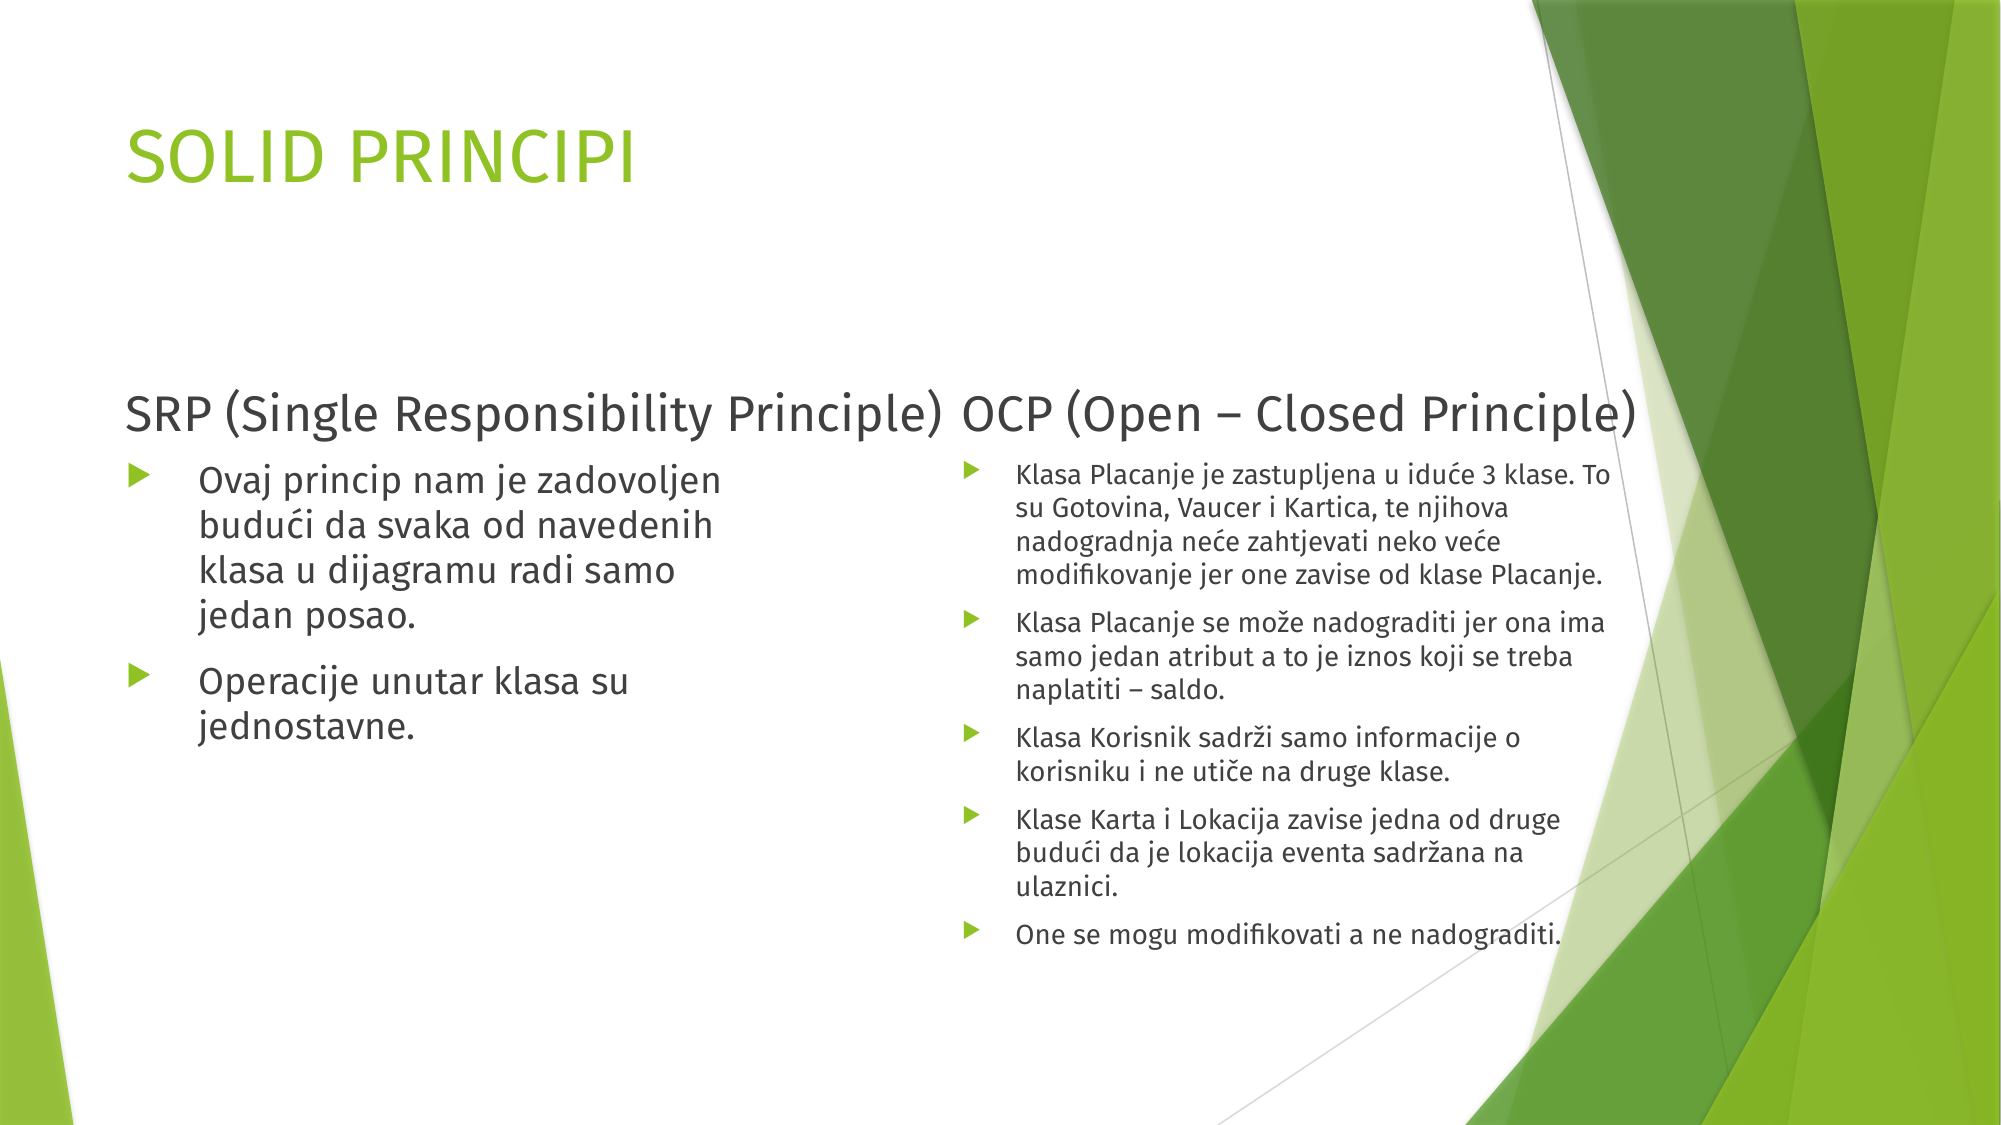

# SOLID PRINCIPI
SRP (Single Responsibility Principle)
OCP (Open – Closed Principle)
Ovaj princip nam je zadovoljen budući da svaka od navedenih klasa u dijagramu radi samo jedan posao.
Operacije unutar klasa su jednostavne.
Klasa Placanje je zastupljena u iduće 3 klase. To su Gotovina, Vaucer i Kartica, te njihova nadogradnja neće zahtjevati neko veće modifikovanje jer one zavise od klase Placanje.
Klasa Placanje se može nadograditi jer ona ima samo jedan atribut a to je iznos koji se treba naplatiti – saldo.
Klasa Korisnik sadrži samo informacije o korisniku i ne utiče na druge klase.
Klase Karta i Lokacija zavise jedna od druge budući da je lokacija eventa sadržana na ulaznici.
One se mogu modifikovati a ne nadograditi.